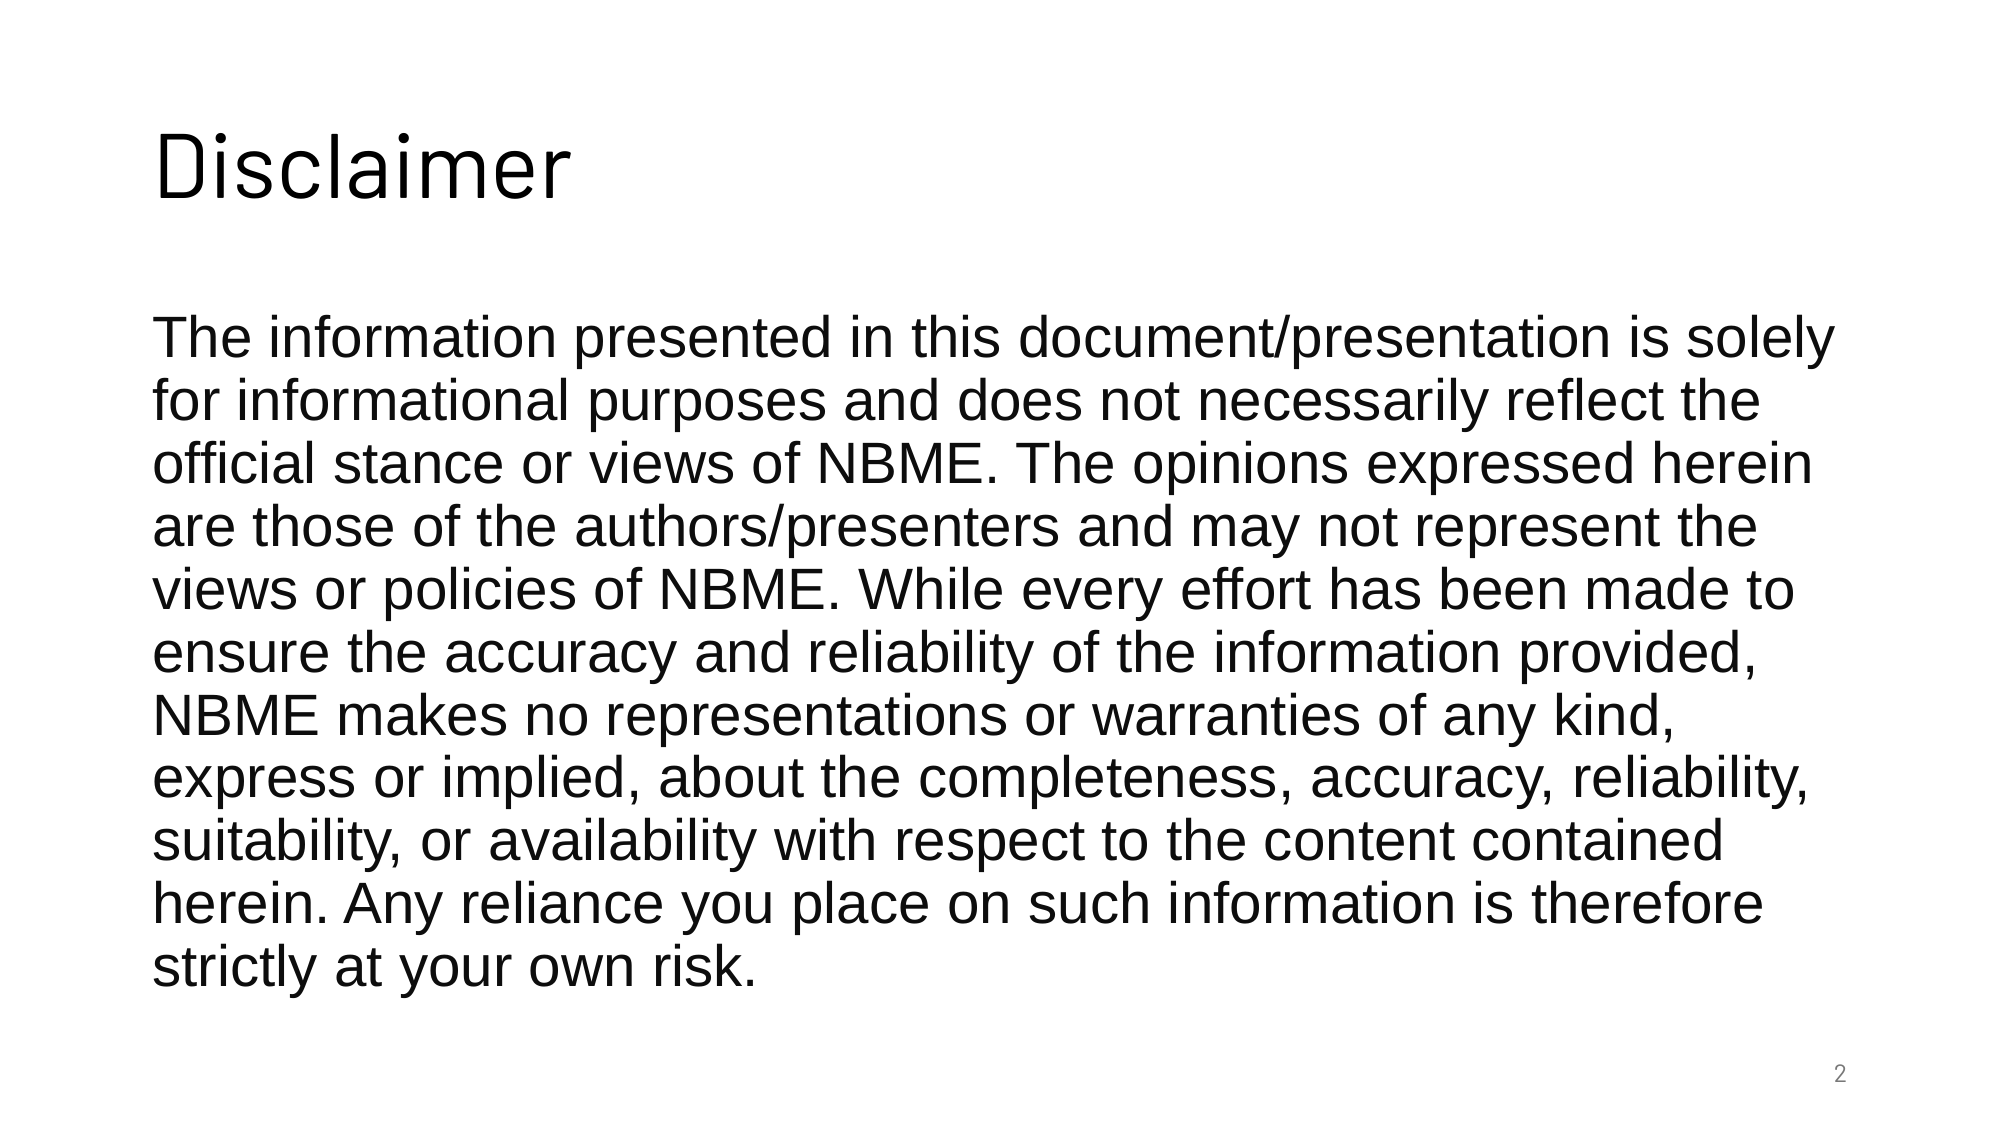

# Disclaimer
The information presented in this document/presentation is solely for informational purposes and does not necessarily reflect the official stance or views of NBME. The opinions expressed herein are those of the authors/presenters and may not represent the views or policies of NBME. While every effort has been made to ensure the accuracy and reliability of the information provided, NBME makes no representations or warranties of any kind, express or implied, about the completeness, accuracy, reliability, suitability, or availability with respect to the content contained herein. Any reliance you place on such information is therefore strictly at your own risk.
2